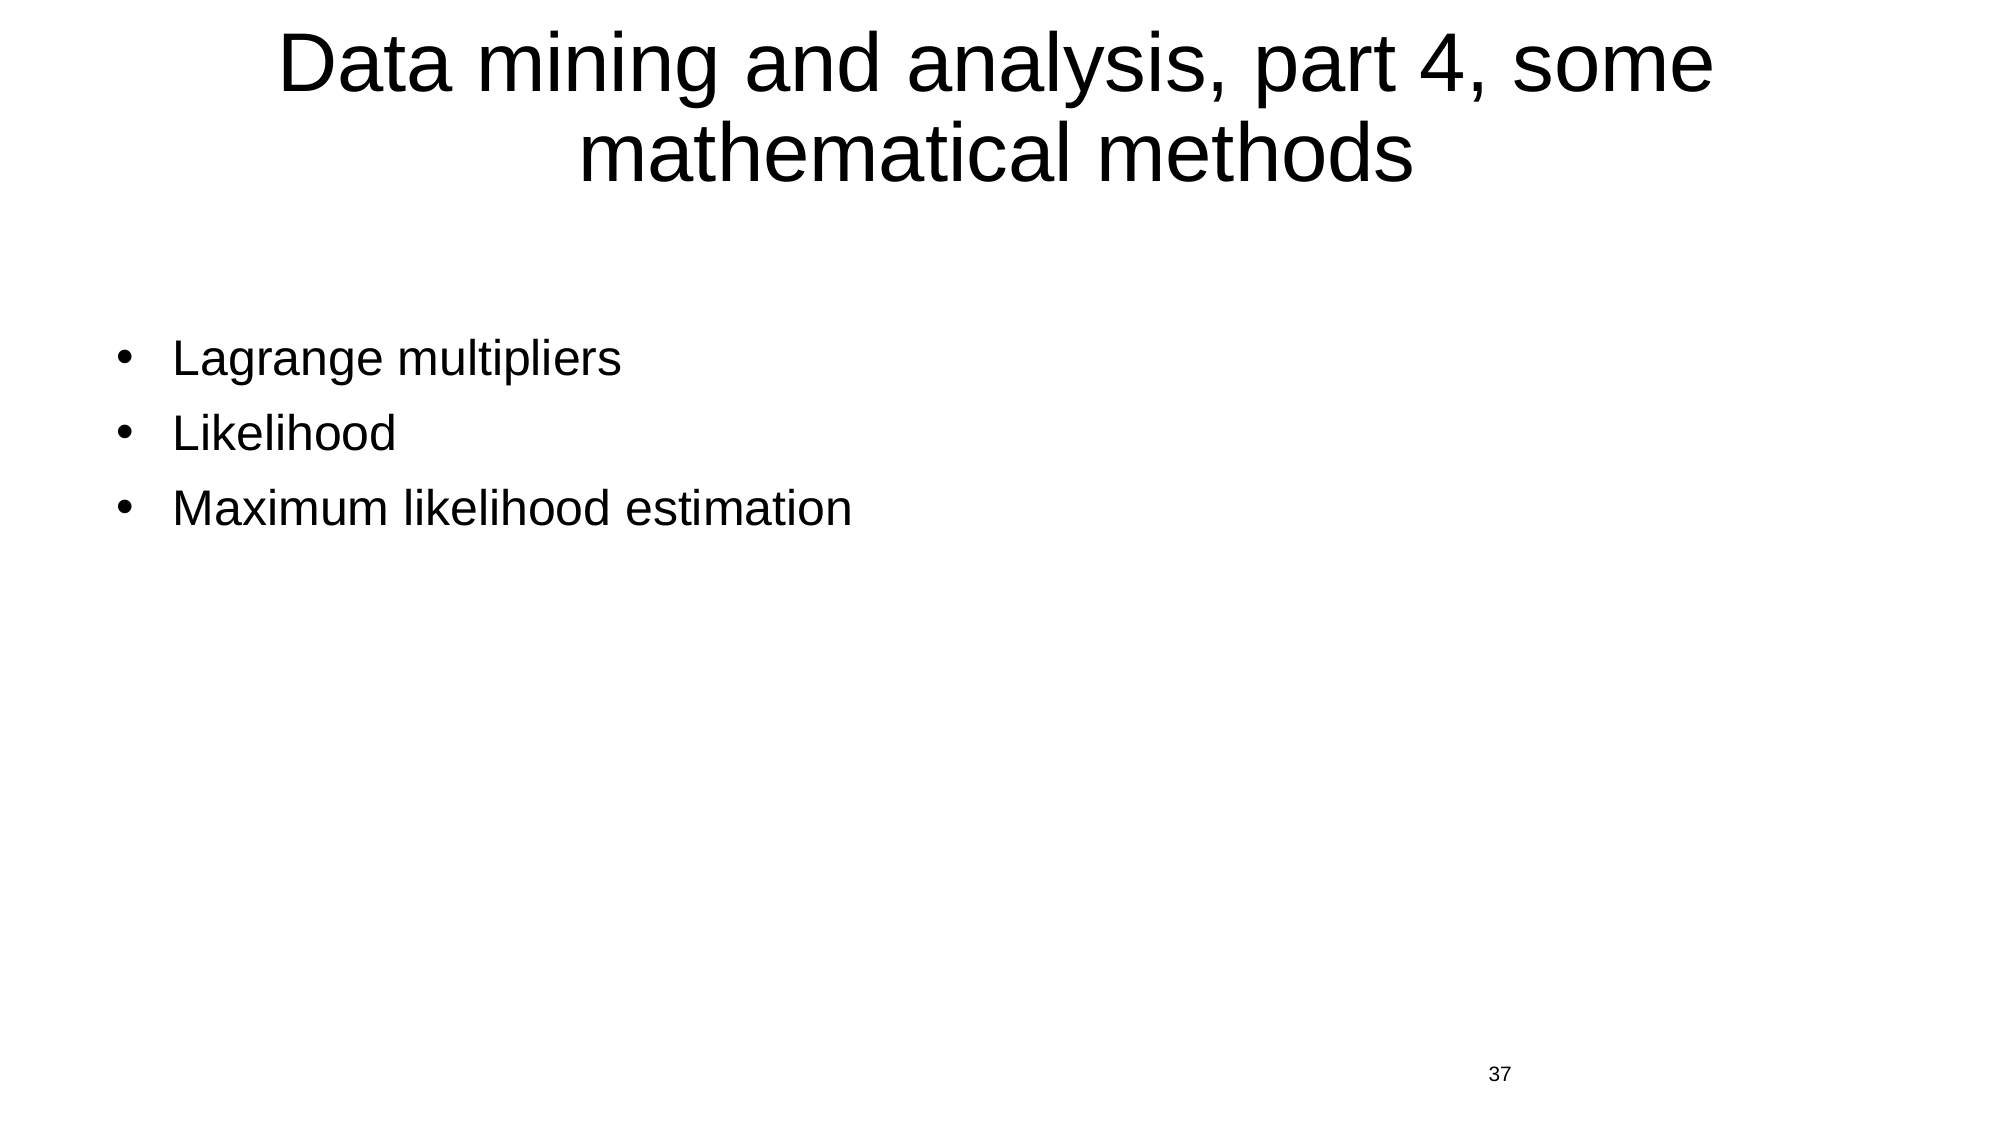

# Data mining and analysis, part 4, some mathematical methods
Lagrange multipliers
Likelihood
Maximum likelihood estimation

37